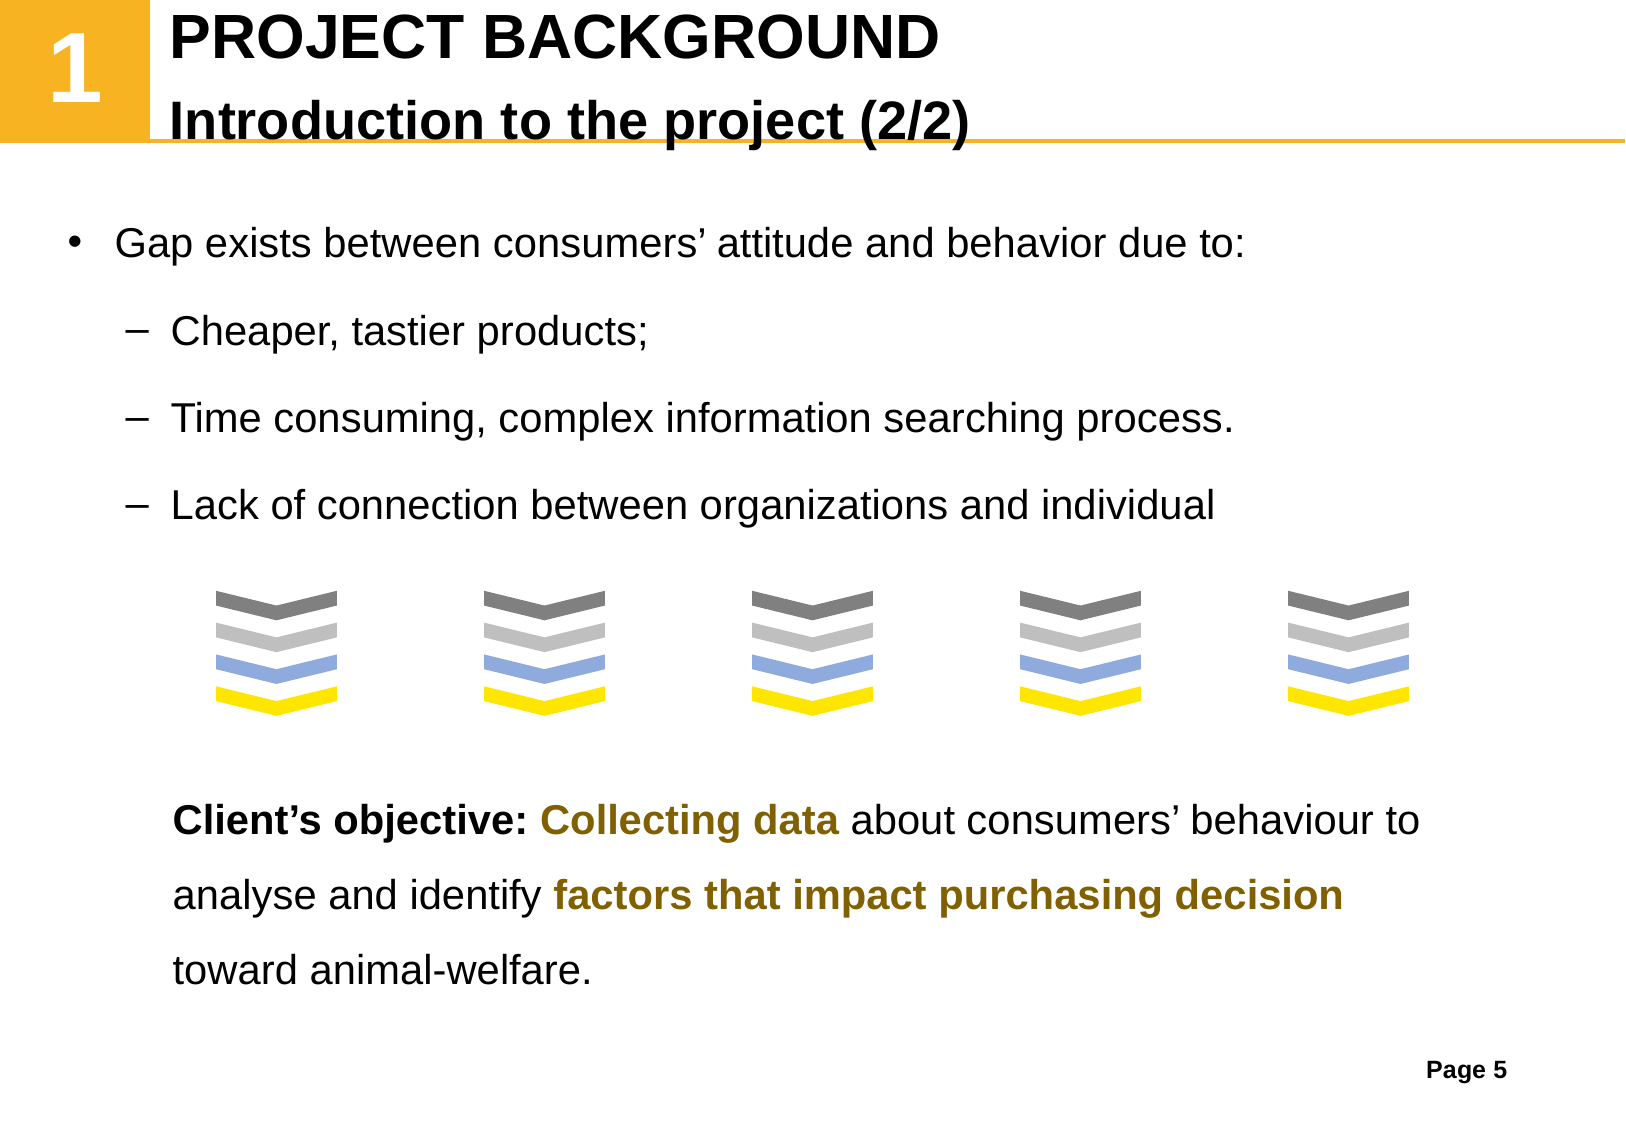

PROJECT BACKGROUND
Introduction to the project (2/2)
# 1
Gap exists between consumers’ attitude and behavior due to:
Cheaper, tastier products;
Time consuming, complex information searching process.
Lack of connection between organizations and individual

Client’s objective: Collecting data about consumers’ behaviour to analyse and identify factors that impact purchasing decision toward animal-welfare.